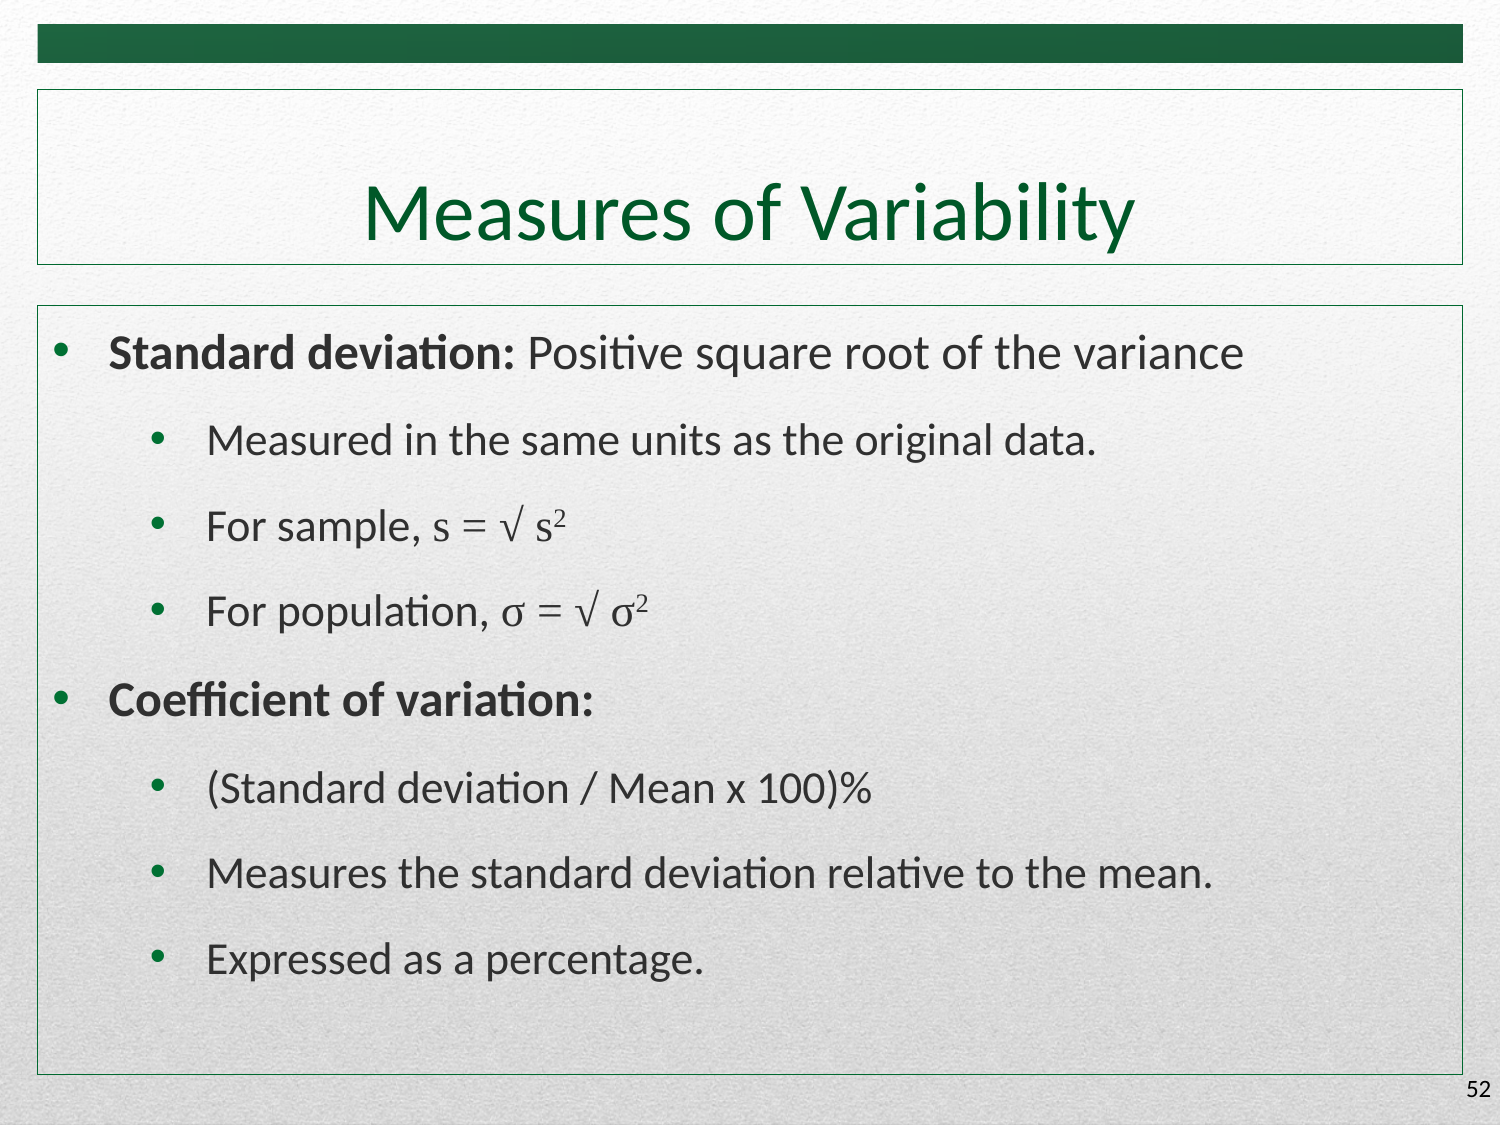

# Measures of Variability
Standard deviation: Positive square root of the variance
Measured in the same units as the original data.
For sample, s = √ s2
For population, σ = √ σ2
Coefficient of variation:
(Standard deviation / Mean x 100)%
Measures the standard deviation relative to the mean.
Expressed as a percentage.
52